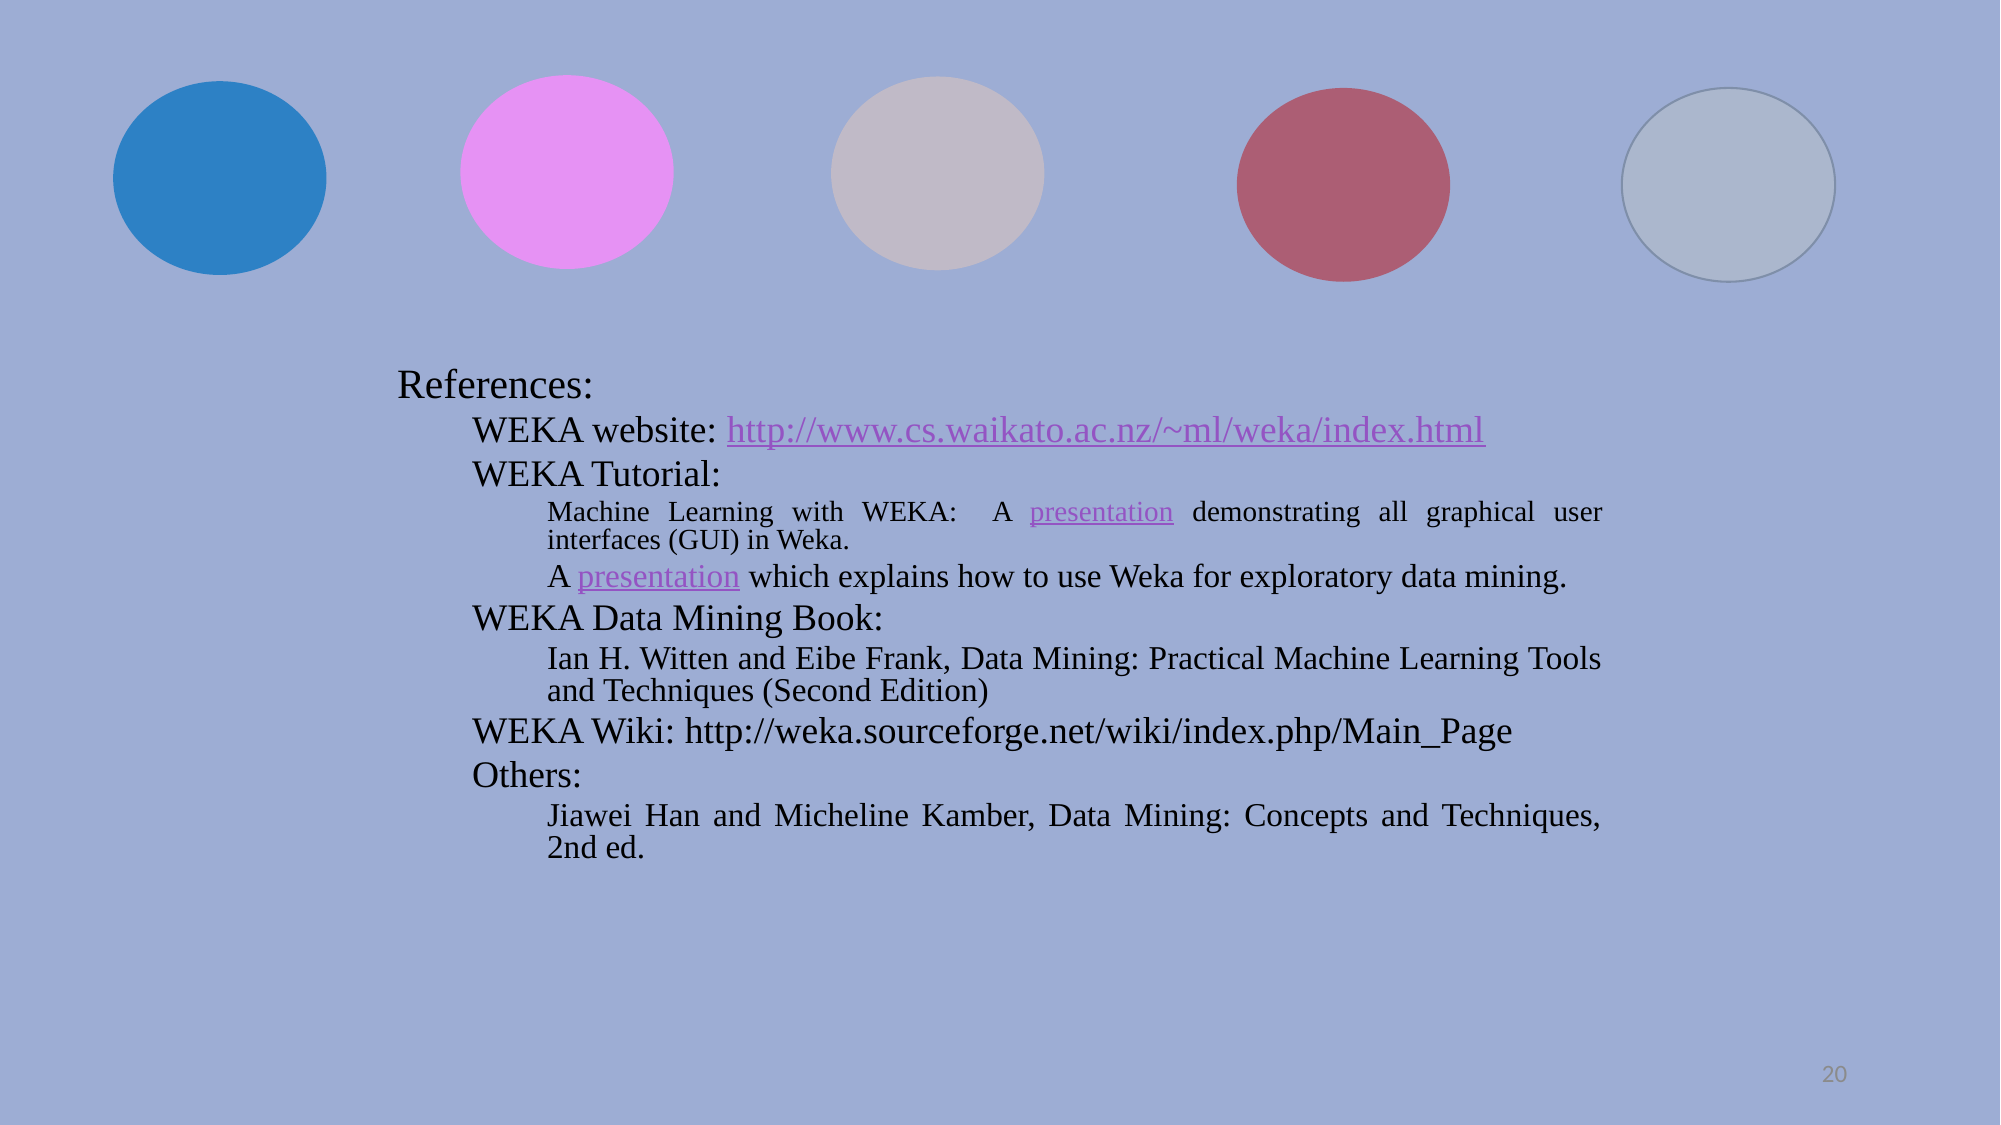

References:
WEKA website: http://www.cs.waikato.ac.nz/~ml/weka/index.html
WEKA Tutorial:
Machine Learning with WEKA:  A presentation demonstrating all graphical user interfaces (GUI) in Weka.
A presentation which explains how to use Weka for exploratory data mining.
WEKA Data Mining Book:
Ian H. Witten and Eibe Frank, Data Mining: Practical Machine Learning Tools and Techniques (Second Edition)
WEKA Wiki: http://weka.sourceforge.net/wiki/index.php/Main_Page
Others:
Jiawei Han and Micheline Kamber, Data Mining: Concepts and Techniques, 2nd ed.

20